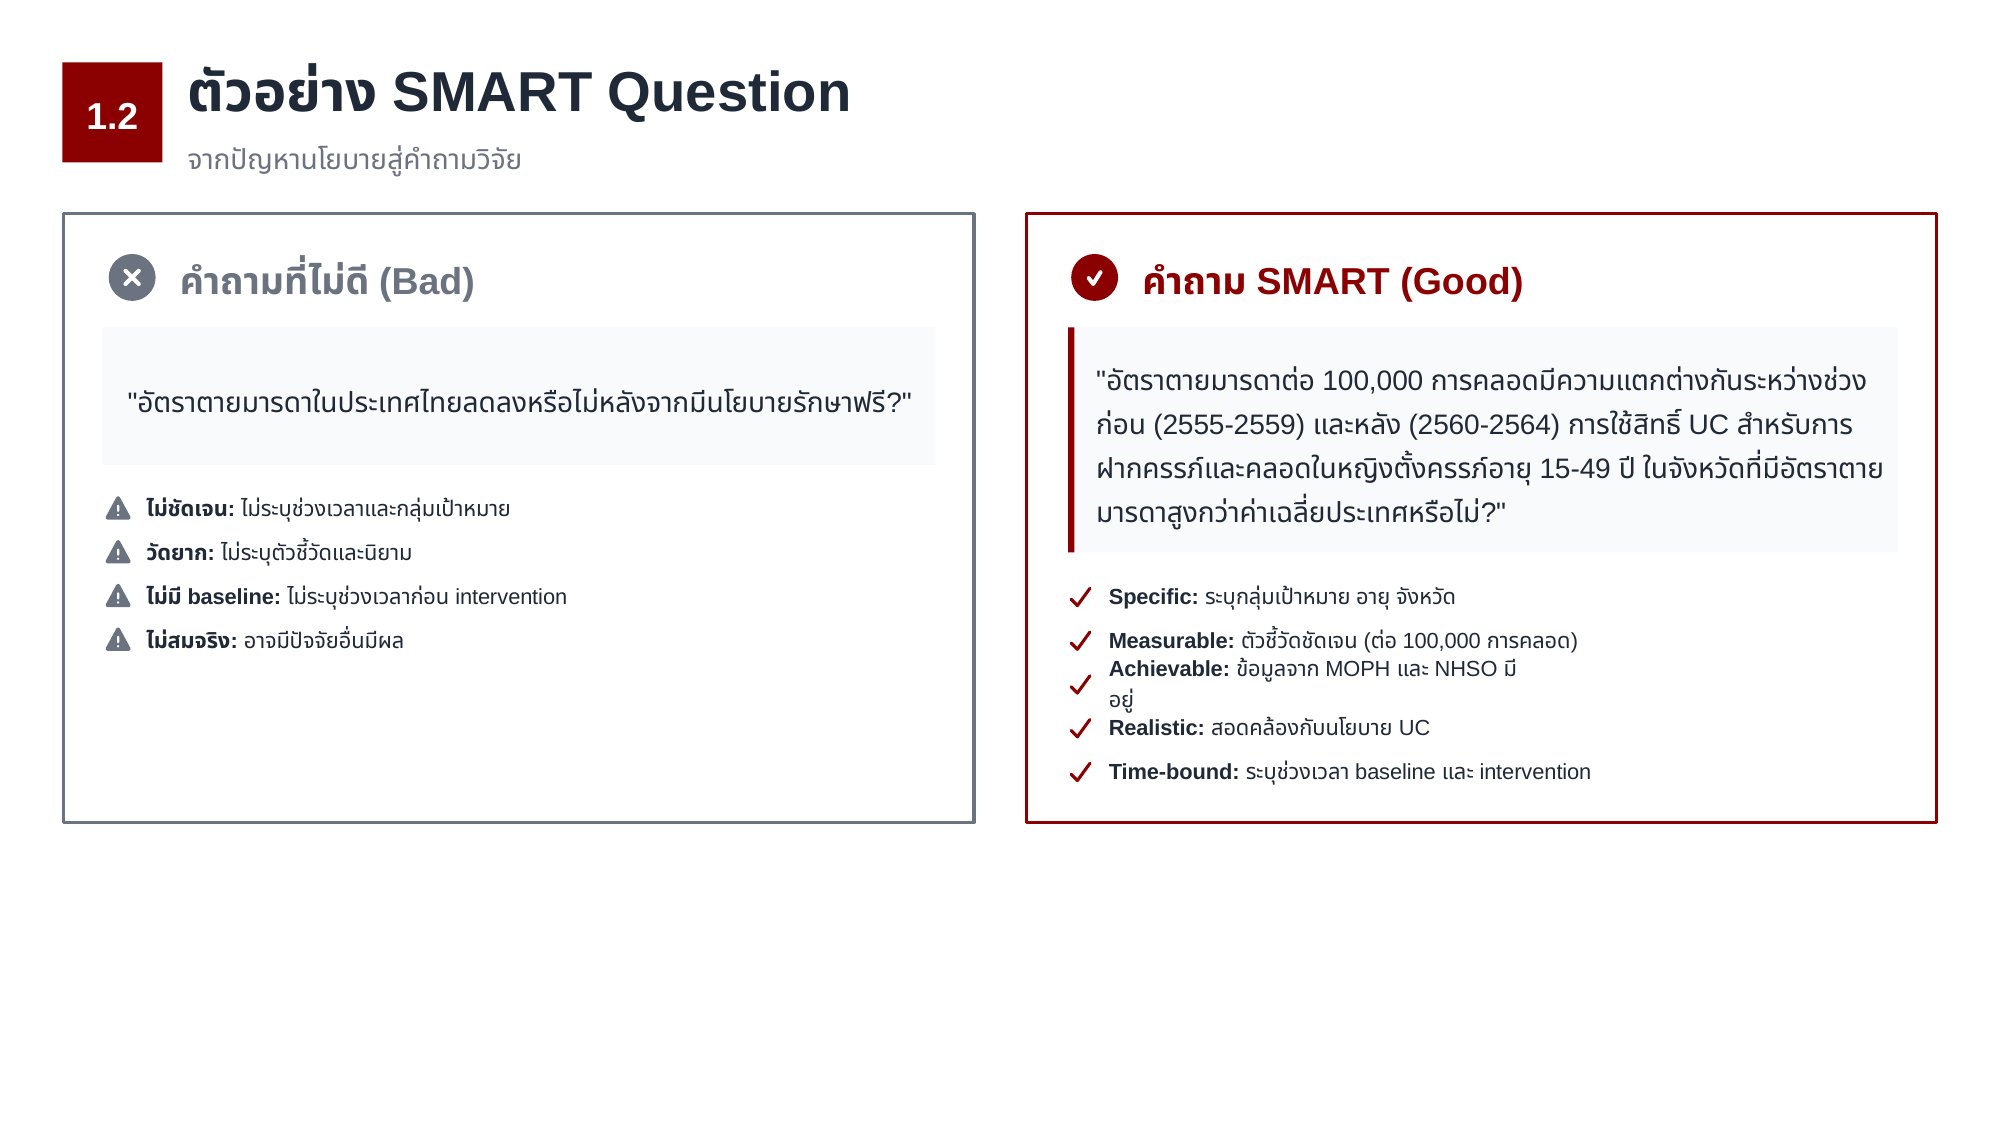

1.2

ตัวอย่าง SMART Question
จากปัญหานโยบายสู่คำถามวิจัย

คำถามที่ไม่ดี (Bad)
คำถาม SMART (Good)

"อัตราตายมารดาในประเทศไทยลดลงหรือไม่หลังจากมีนโยบายรักษาฟรี?"
"อัตราตายมารดาต่อ 100,000 การคลอดมีความแตกต่างกันระหว่างช่วงก่อน (2555-2559) และหลัง (2560-2564) การใช้สิทธิ์ UC สำหรับการฝากครรภ์และคลอดในหญิงตั้งครรภ์อายุ 15-49 ปี ในจังหวัดที่มีอัตราตายมารดาสูงกว่าค่าเฉลี่ยประเทศหรือไม่?"
ไม่ชัดเจน: ไม่ระบุช่วงเวลาและกลุ่มเป้าหมาย

วัดยาก: ไม่ระบุตัวชี้วัดและนิยาม

ไม่มี baseline: ไม่ระบุช่วงเวลาก่อน intervention
Specific: ระบุกลุ่มเป้าหมาย อายุ จังหวัด

ไม่สมจริง: อาจมีปัจจัยอื่นมีผล
Measurable: ตัวชี้วัดชัดเจน (ต่อ 100,000 การคลอด)

Achievable: ข้อมูลจาก MOPH และ NHSO มีอยู่

Realistic: สอดคล้องกับนโยบาย UC

Time-bound: ระบุช่วงเวลา baseline และ intervention